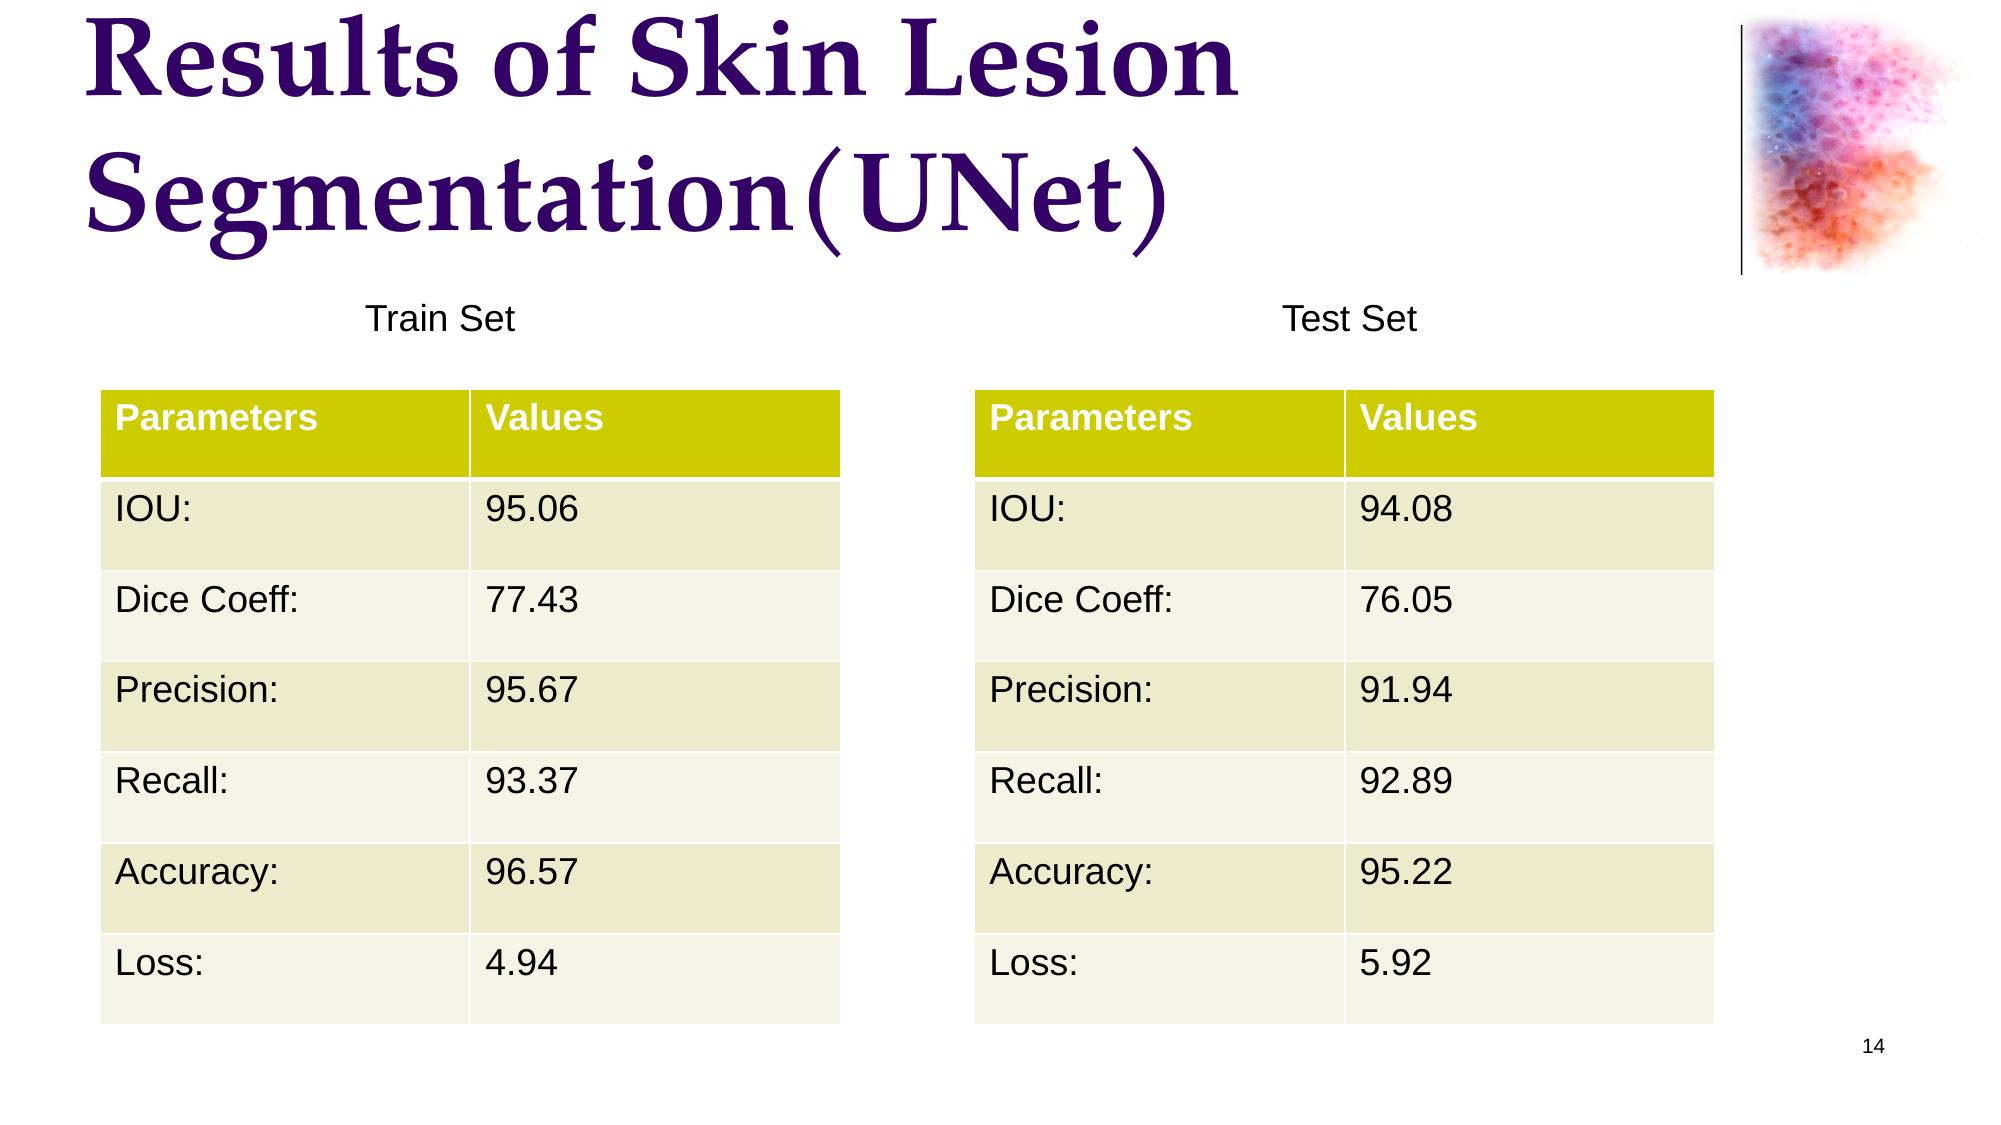

# Results of Skin Lesion Segmentation(UNet)
Train Set
Test Set
| Parameters | Values |
| --- | --- |
| IOU: | 95.06 |
| Dice Coeff: | 77.43 |
| Precision: | 95.67 |
| Recall: | 93.37 |
| Accuracy: | 96.57 |
| Loss: | 4.94 |
| Parameters | Values |
| --- | --- |
| IOU: | 94.08 |
| Dice Coeff: | 76.05 |
| Precision: | 91.94 |
| Recall: | 92.89 |
| Accuracy: | 95.22 |
| Loss: | 5.92 |
14